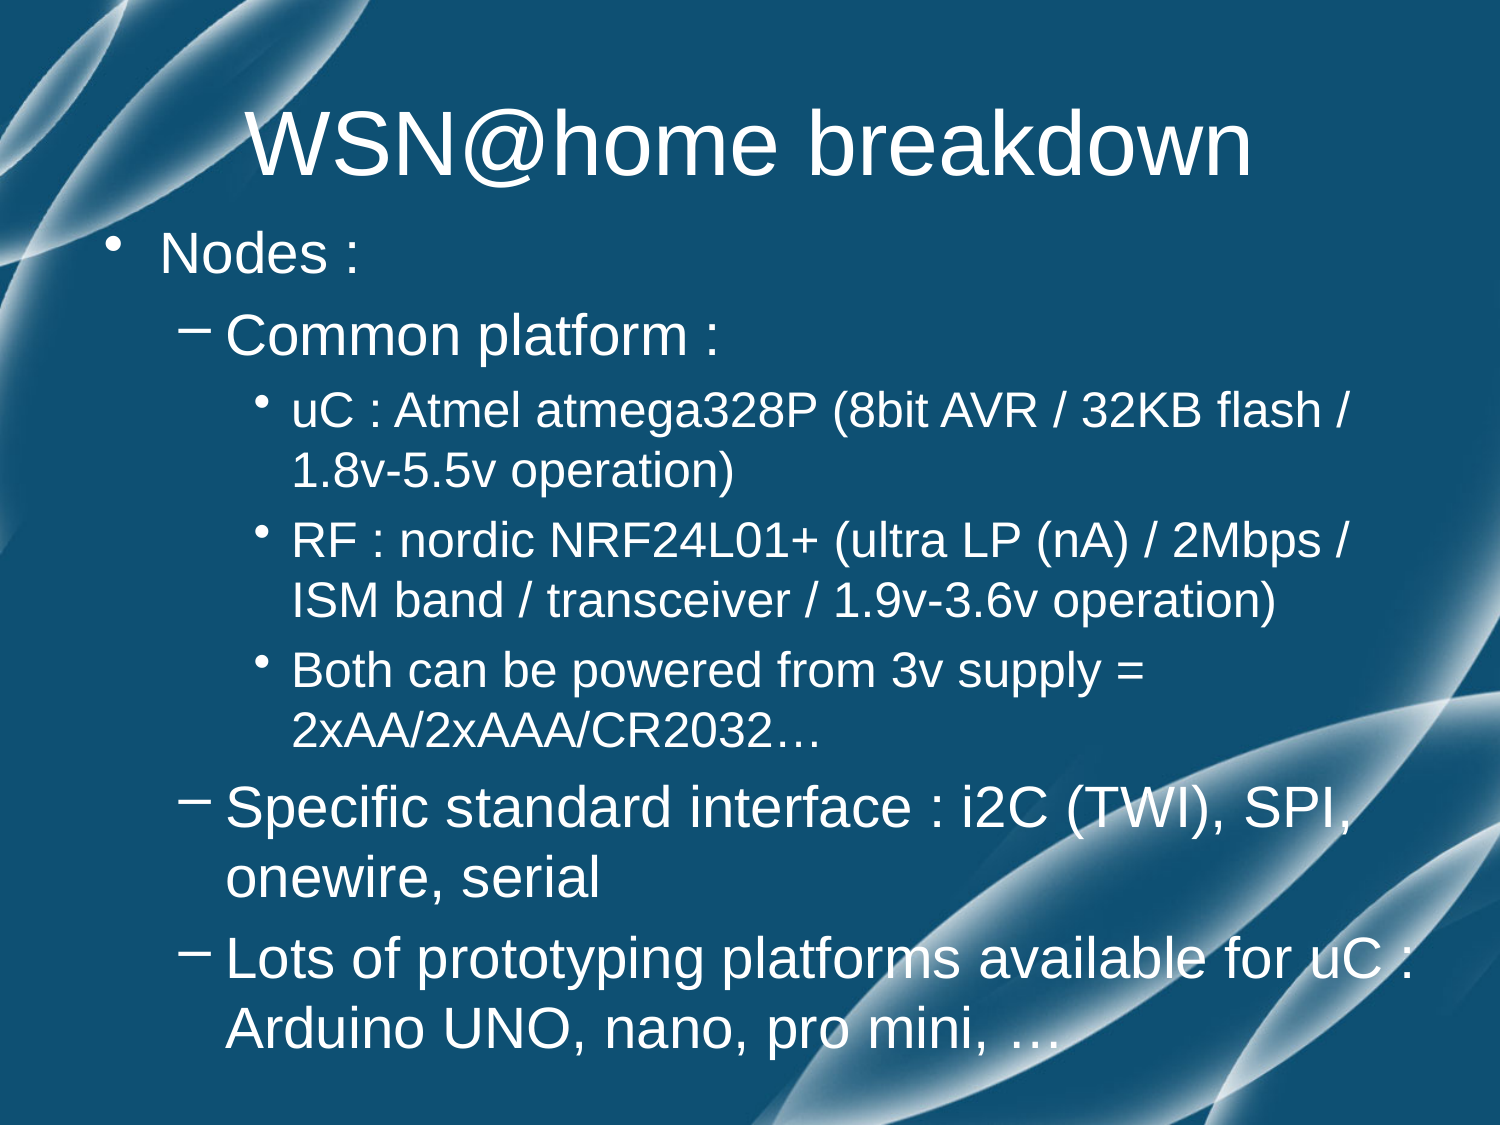

# WSN@home breakdown
Nodes :
Common platform :
uC : Atmel atmega328P (8bit AVR / 32KB flash / 1.8v-5.5v operation)
RF : nordic NRF24L01+ (ultra LP (nA) / 2Mbps / ISM band / transceiver / 1.9v-3.6v operation)
Both can be powered from 3v supply = 2xAA/2xAAA/CR2032…
Specific standard interface : i2C (TWI), SPI, onewire, serial
Lots of prototyping platforms available for uC : Arduino UNO, nano, pro mini, …